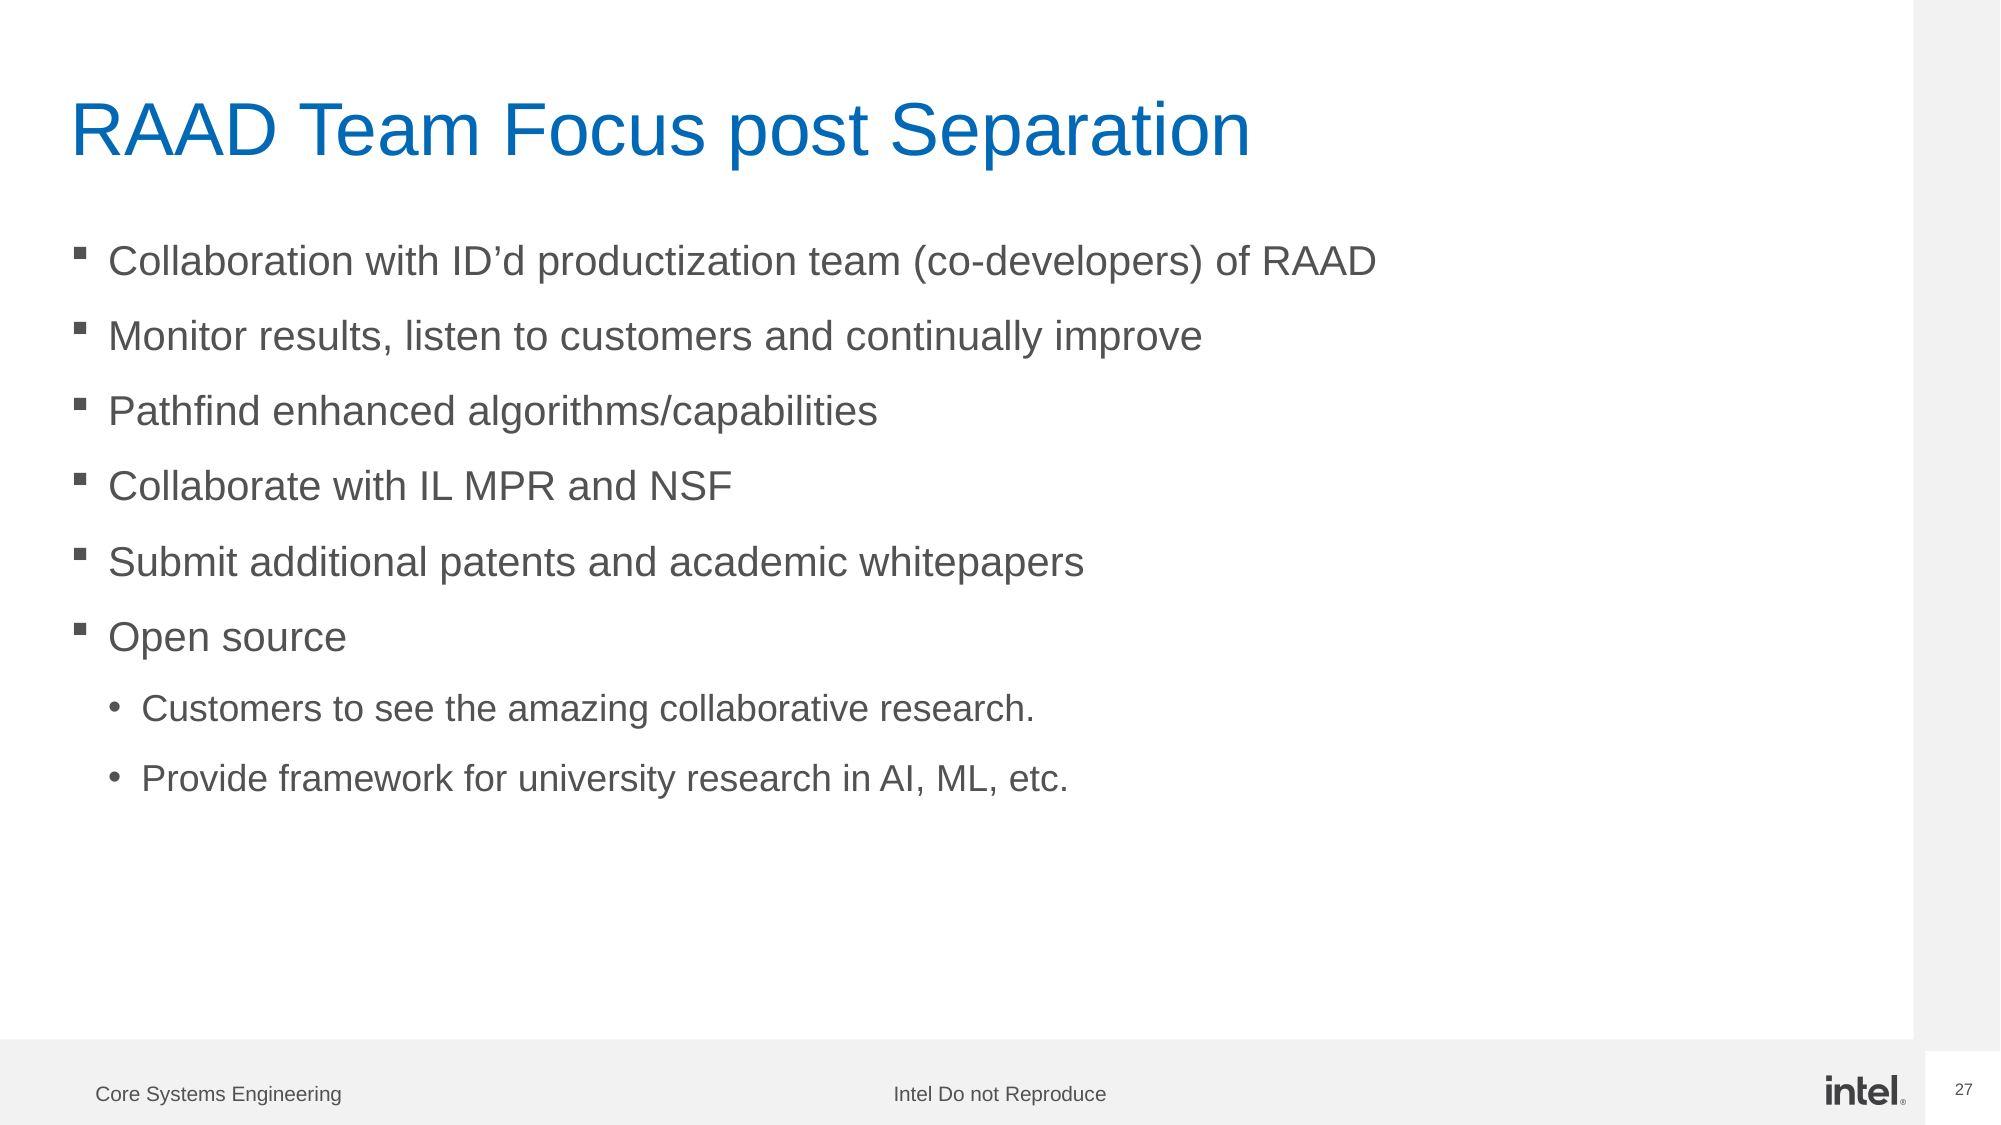

# RAAD Team Focus post Separation
Collaboration with ID’d productization team (co-developers) of RAAD
Monitor results, listen to customers and continually improve
Pathfind enhanced algorithms/capabilities
Collaborate with IL MPR and NSF
Submit additional patents and academic whitepapers
Open source
Customers to see the amazing collaborative research.
Provide framework for university research in AI, ML, etc.